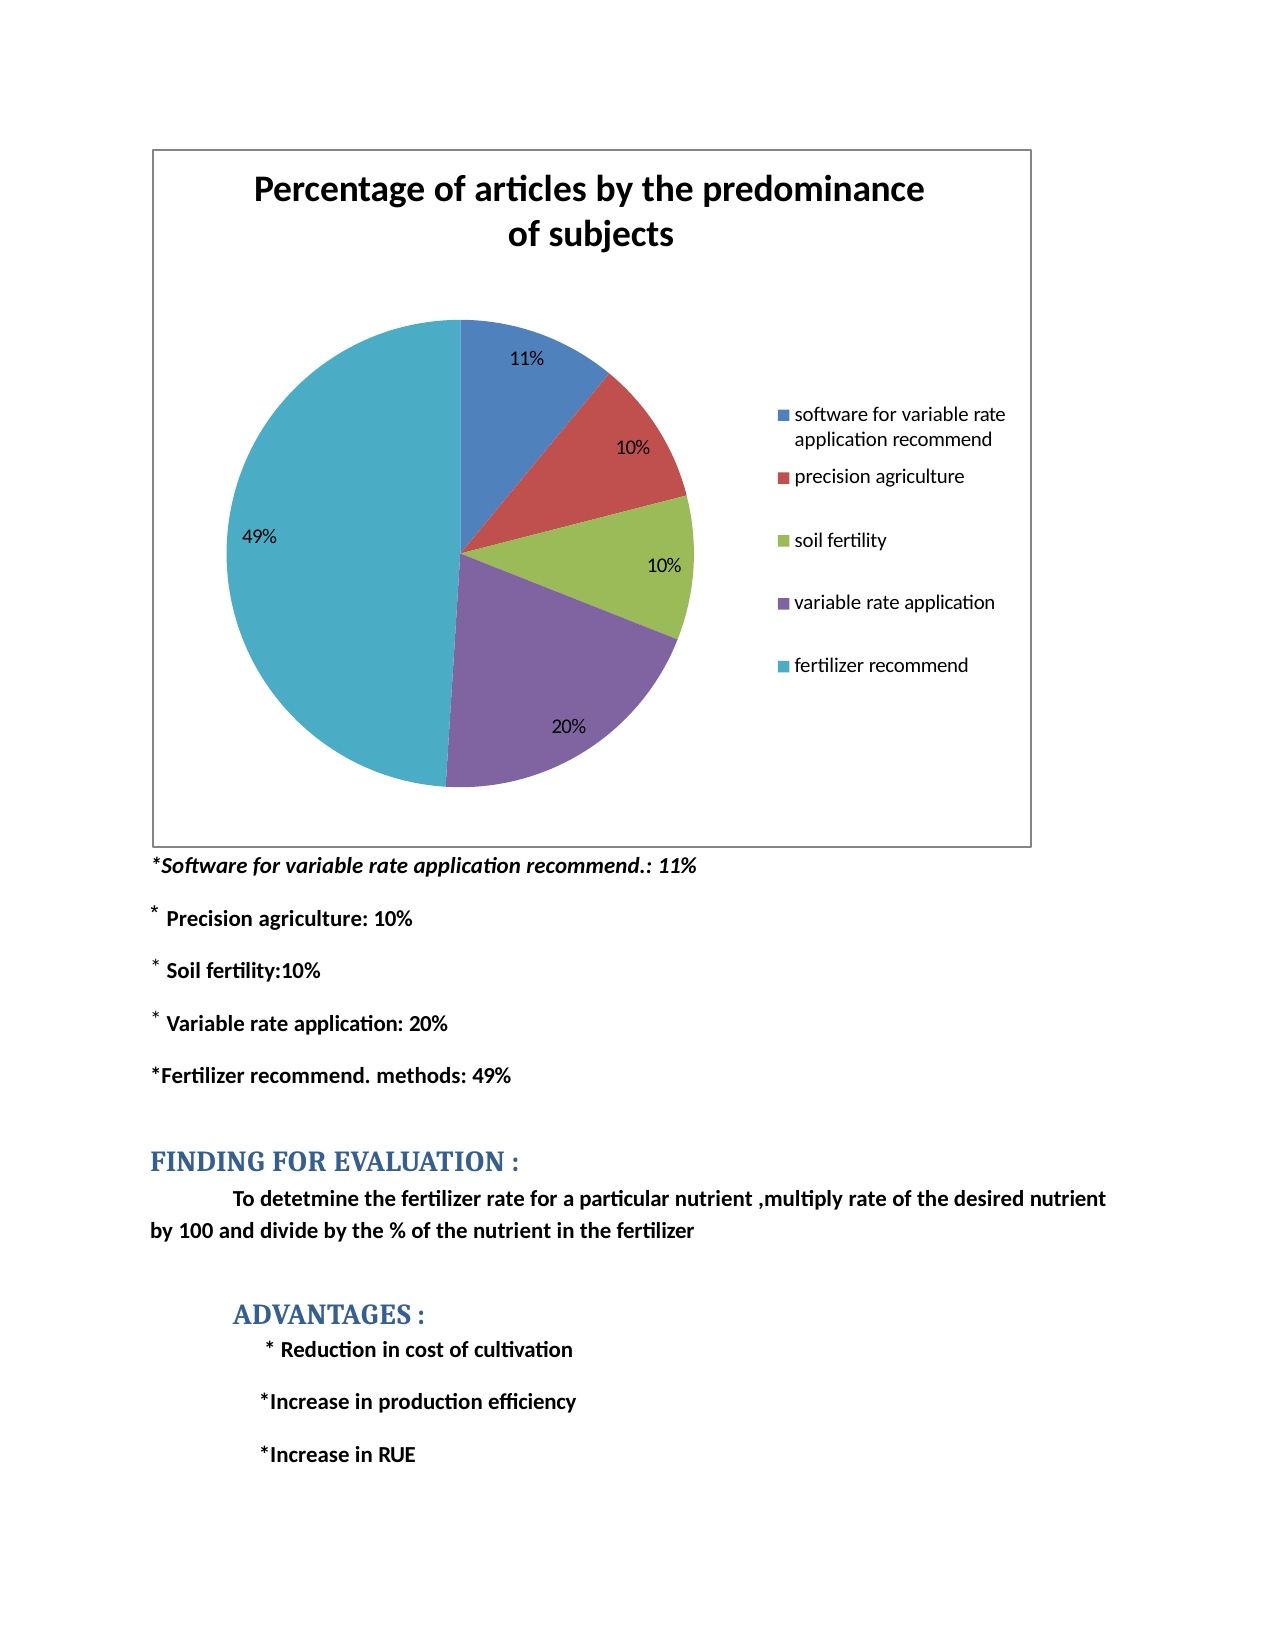

Percentage of articles by the predominance of subjects

11%
software for variable rate application recommend
precision agriculture

10%
49%
soil fertility

10%
variable rate application

fertilizer recommend

20%
*Software for variable rate application recommend.: 11%

Precision agriculture: 10%

Soil fertility:10%

Variable rate application: 20%

*Fertilizer recommend. methods: 49%

FINDING FOR EVALUATION :
To detetmine the fertilizer rate for a particular nutrient ,multiply rate of the desired nutrient by 100 and divide by the % of the nutrient in the fertilizer

ADVANTAGES :
* Reduction in cost of cultivation

*Increase in production efficiency

*Increase in RUE